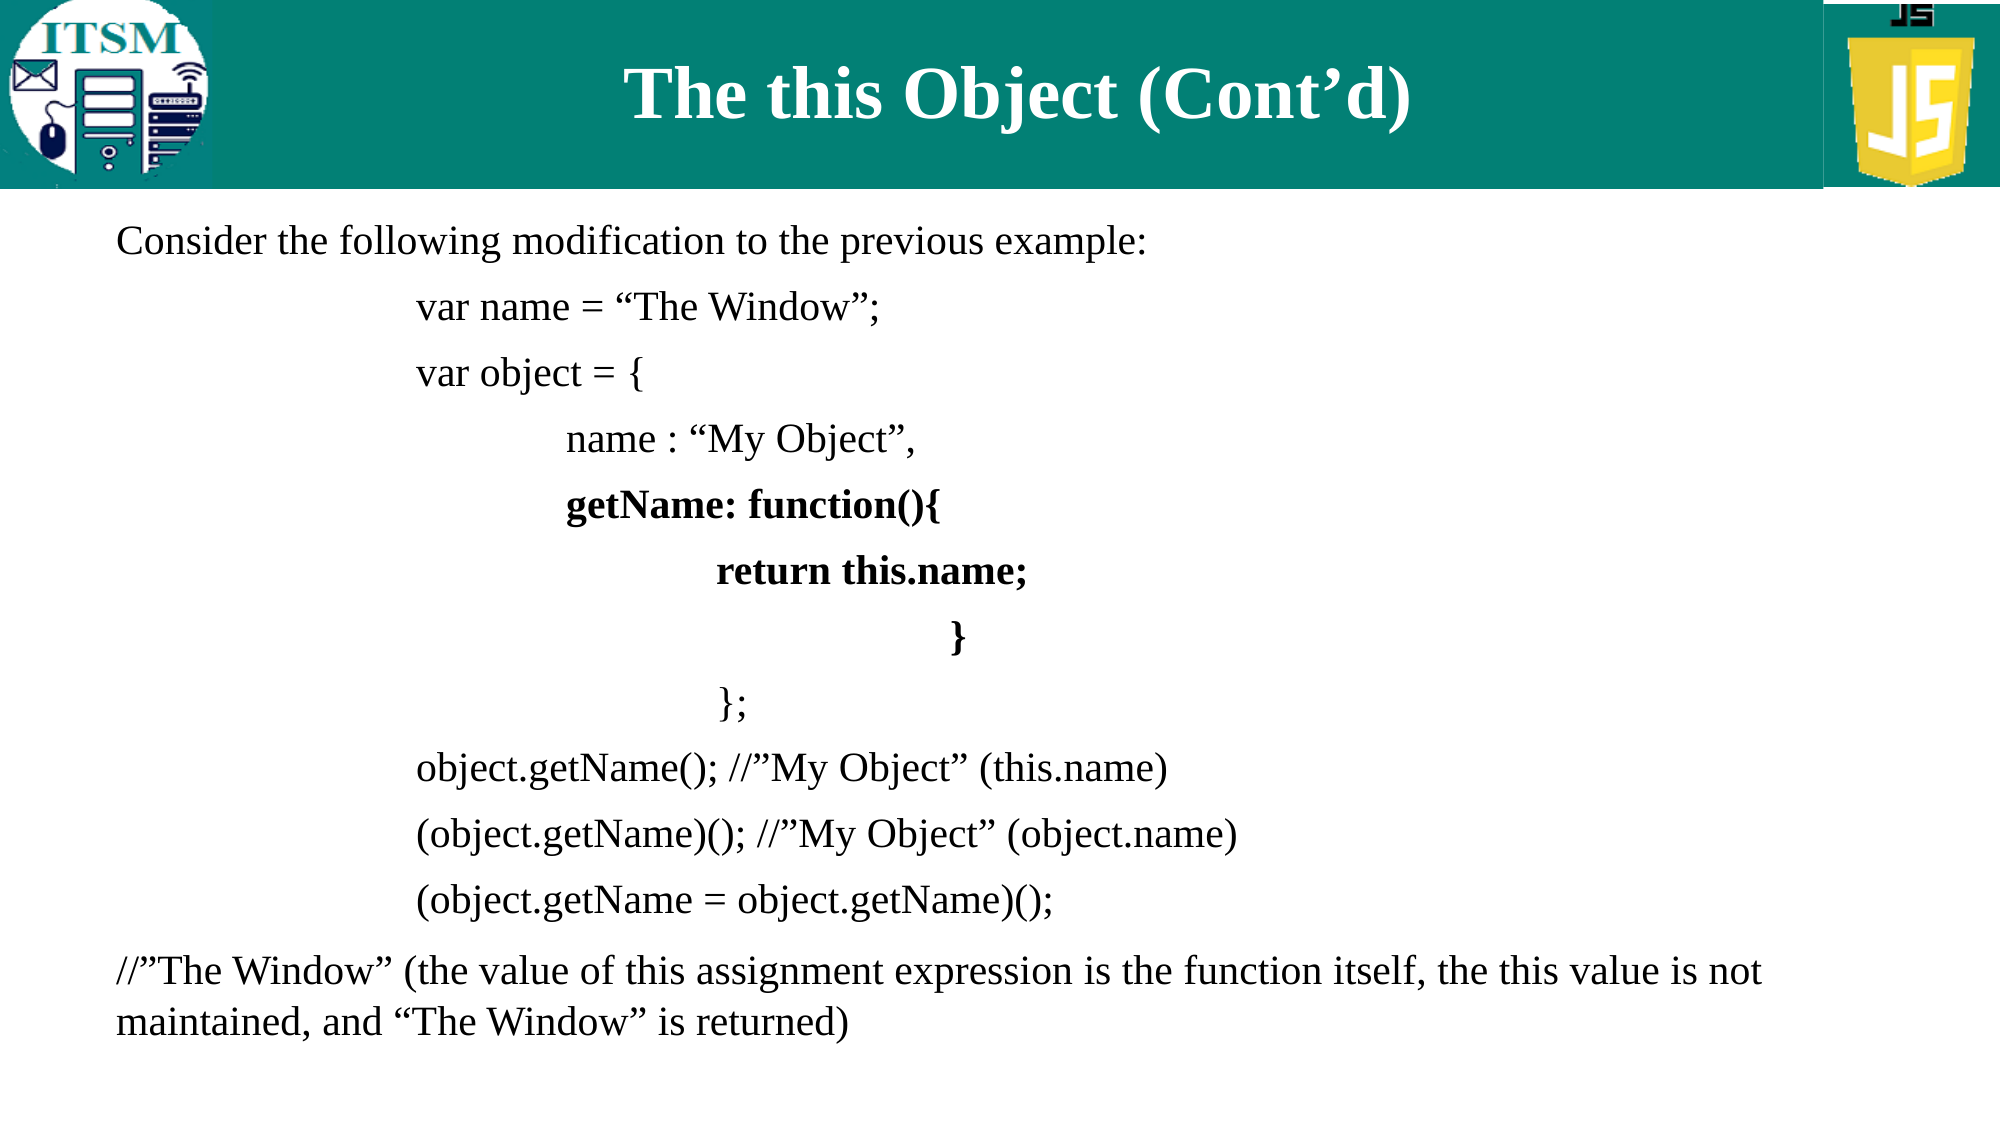

# The this Object (Cont’d)
Consider the following modification to the previous example:
		var name = “The Window”;
		var object = {
			name : “My Object”,
			getName: function(){
				return this.name;
					        }
				};
		object.getName(); //”My Object” (this.name)
		(object.getName)(); //”My Object” (object.name)
		(object.getName = object.getName)();
//”The Window” (the value of this assignment expression is the function itself, the this value is not maintained, and “The Window” is returned)